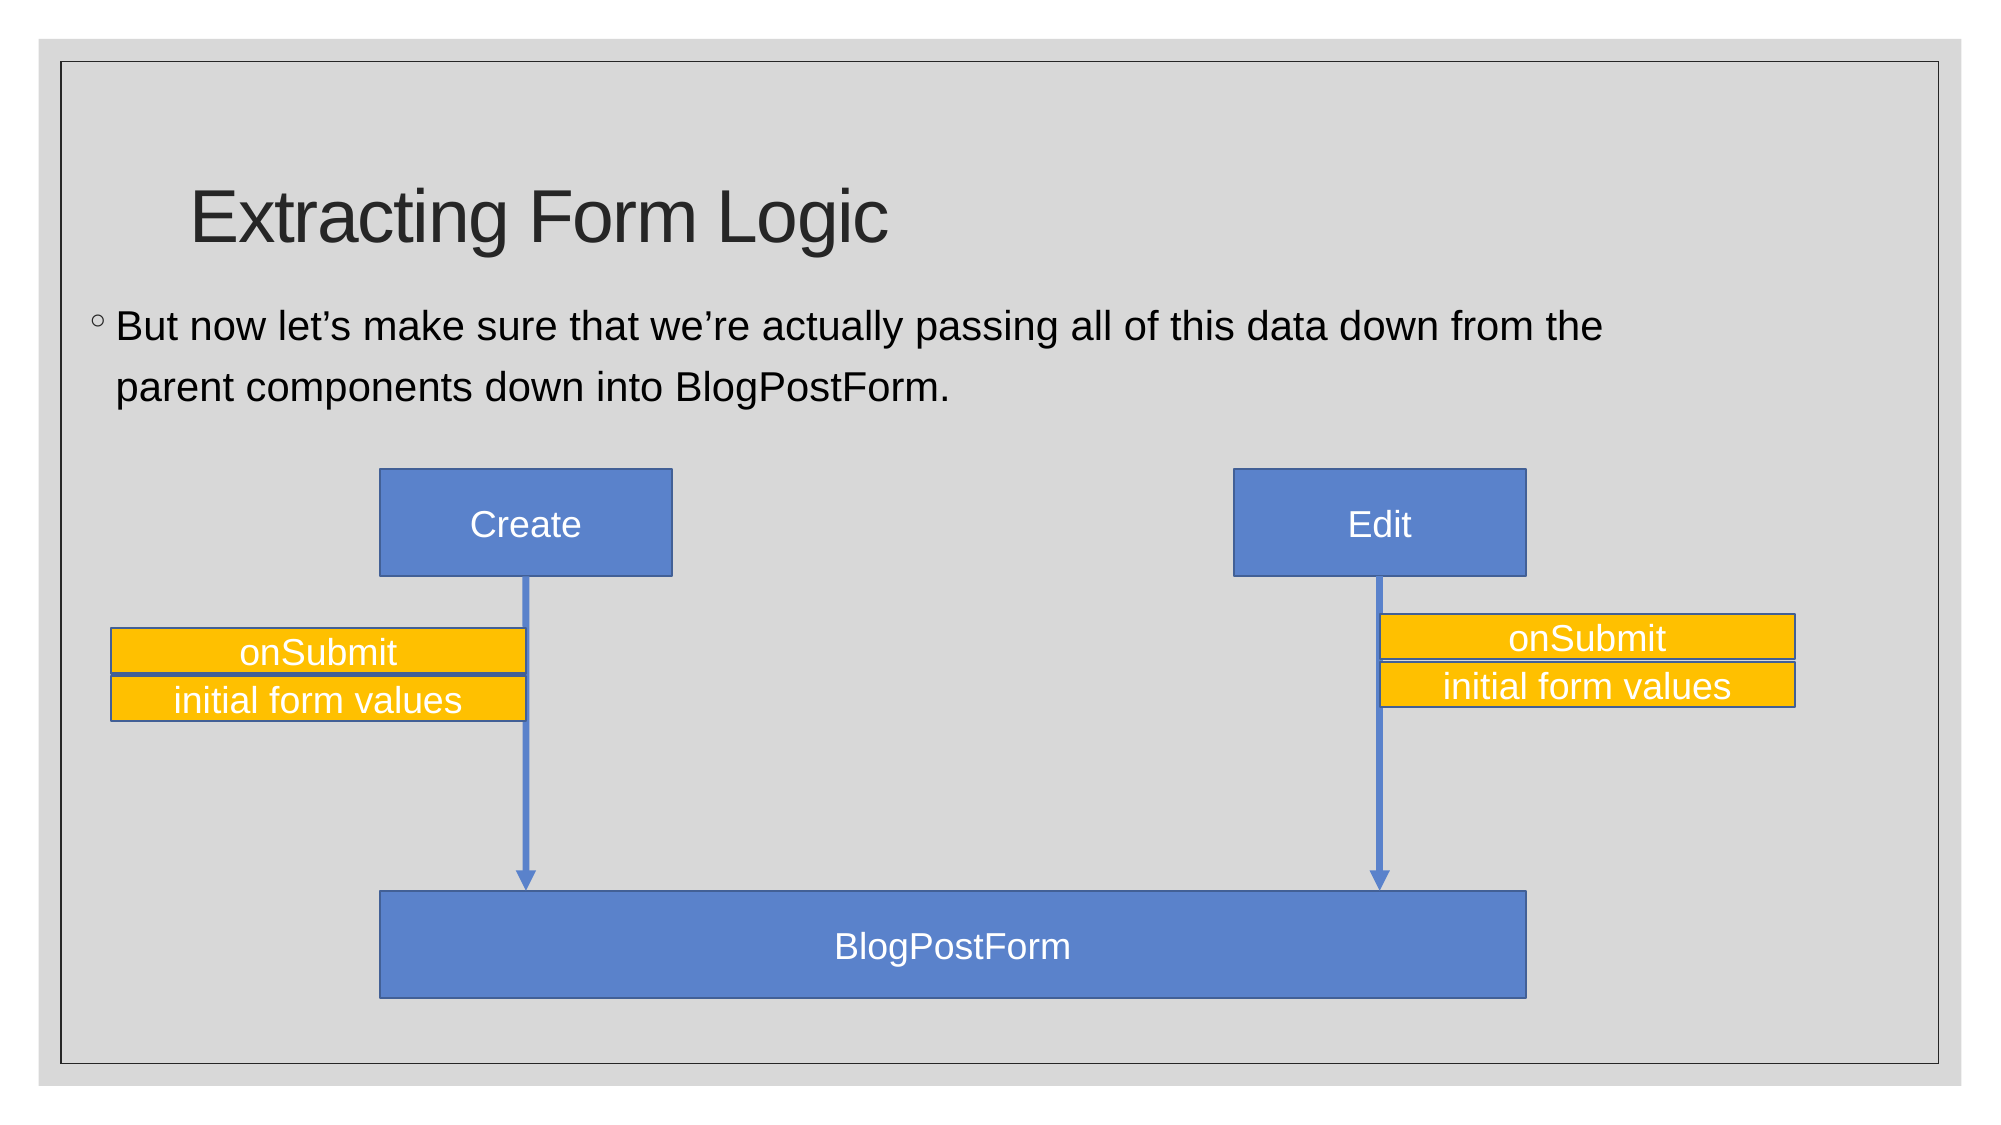

# Extracting Form Logic
But now let’s make sure that we’re actually passing all of this data down from the parent components down into BlogPostForm.
Edit
Create
onSubmit
initial form values
onSubmit
initial form values
BlogPostForm